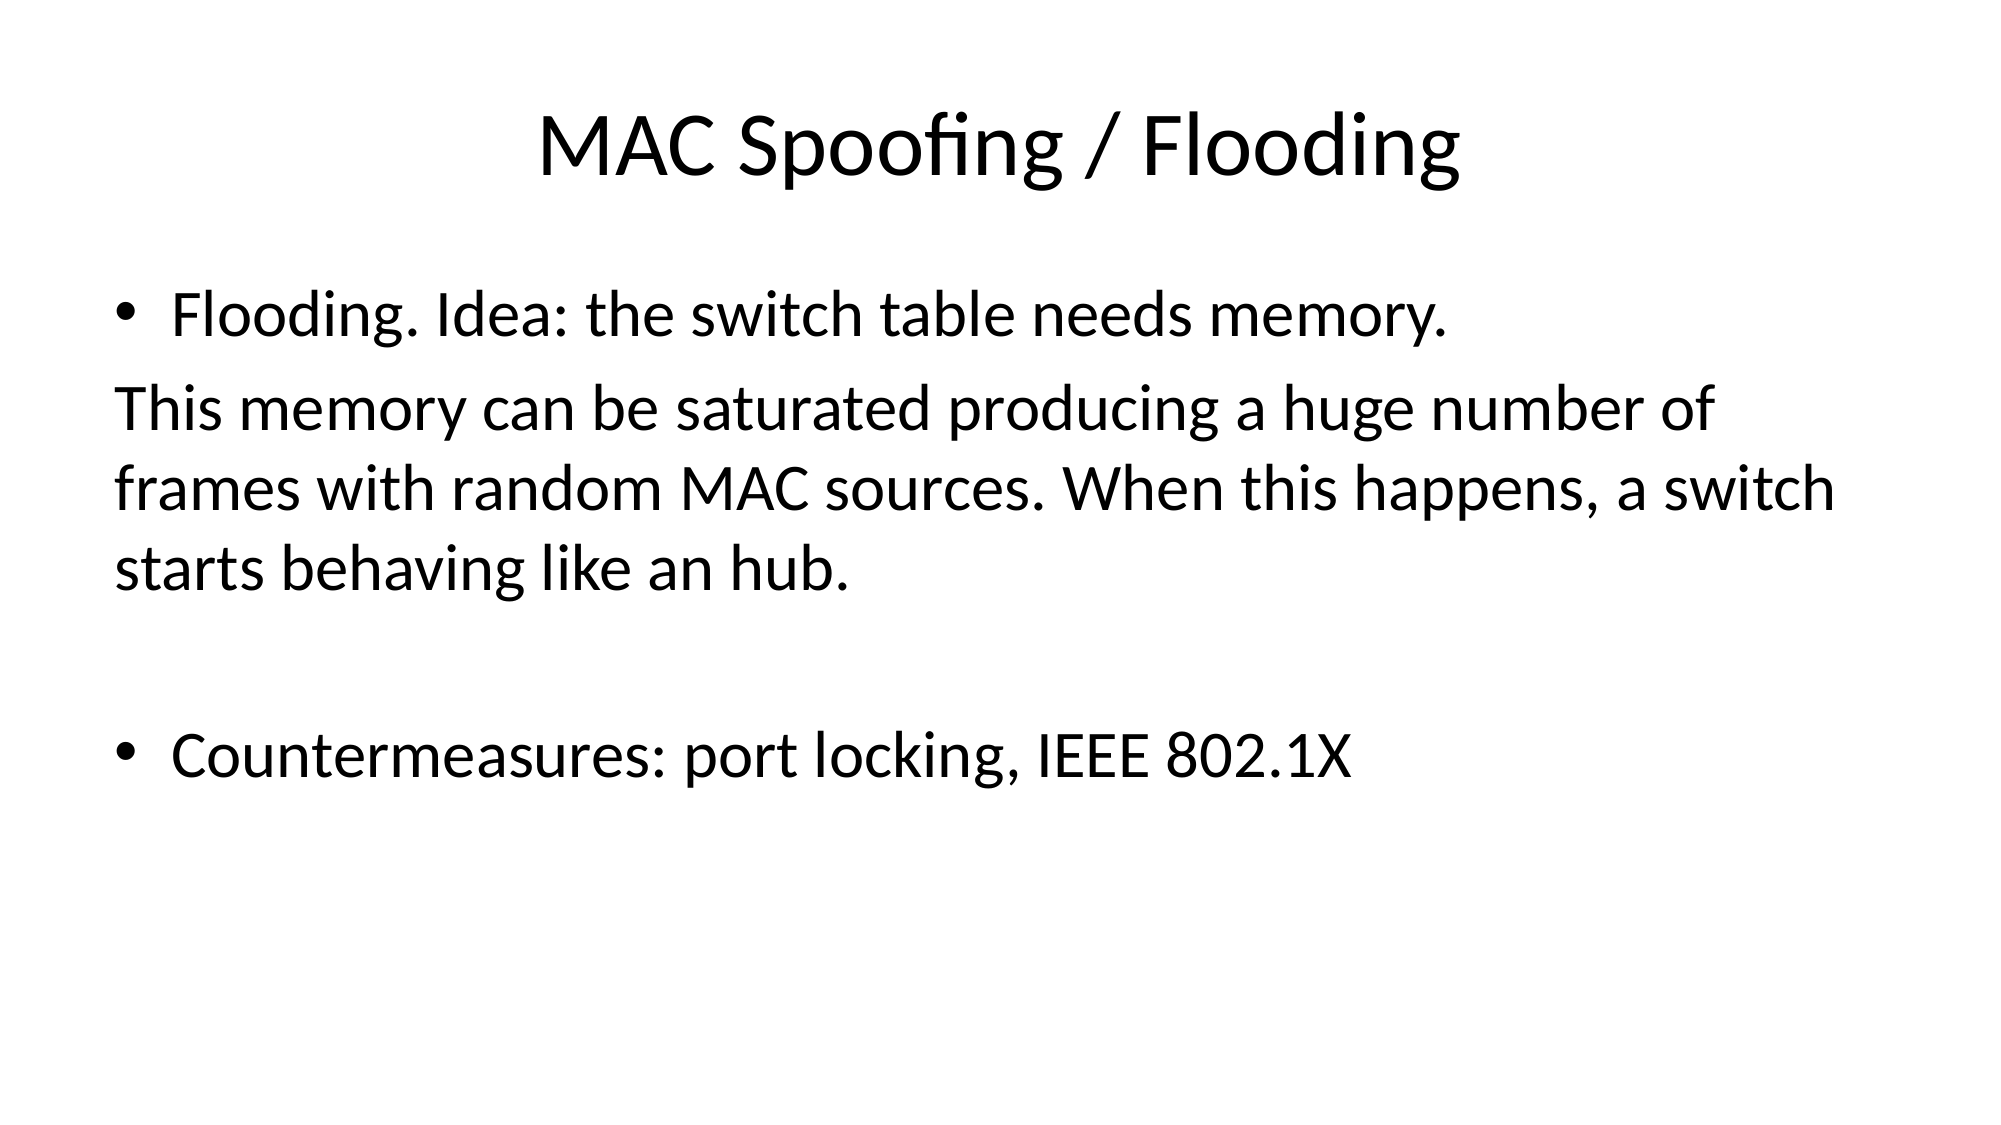

# MAC Spoofing / Flooding
Flooding. Idea: the switch table needs memory.
This memory can be saturated producing a huge number of frames with random MAC sources. When this happens, a switch starts behaving like an hub.

Countermeasures: port locking, IEEE 802.1X